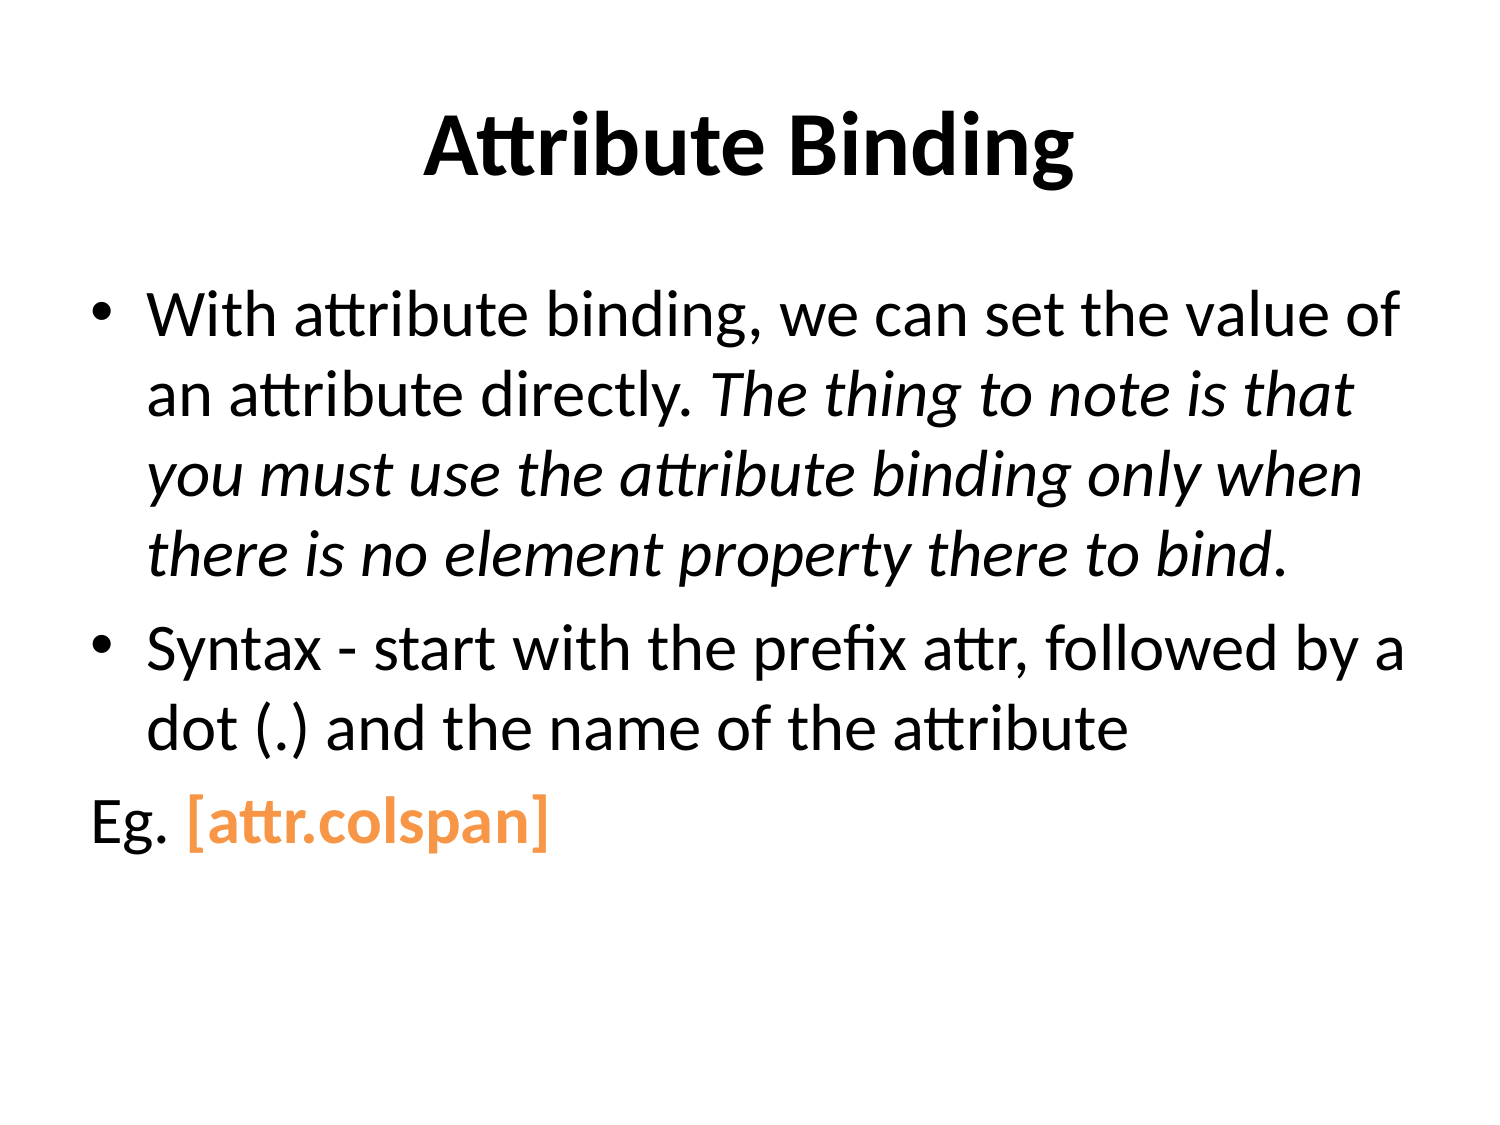

# Attribute Binding
With attribute binding, we can set the value of an attribute directly. The thing to note is that you must use the attribute binding only when there is no element property there to bind.
Syntax - start with the prefix attr, followed by a dot (.) and the name of the attribute
Eg. [attr.colspan]